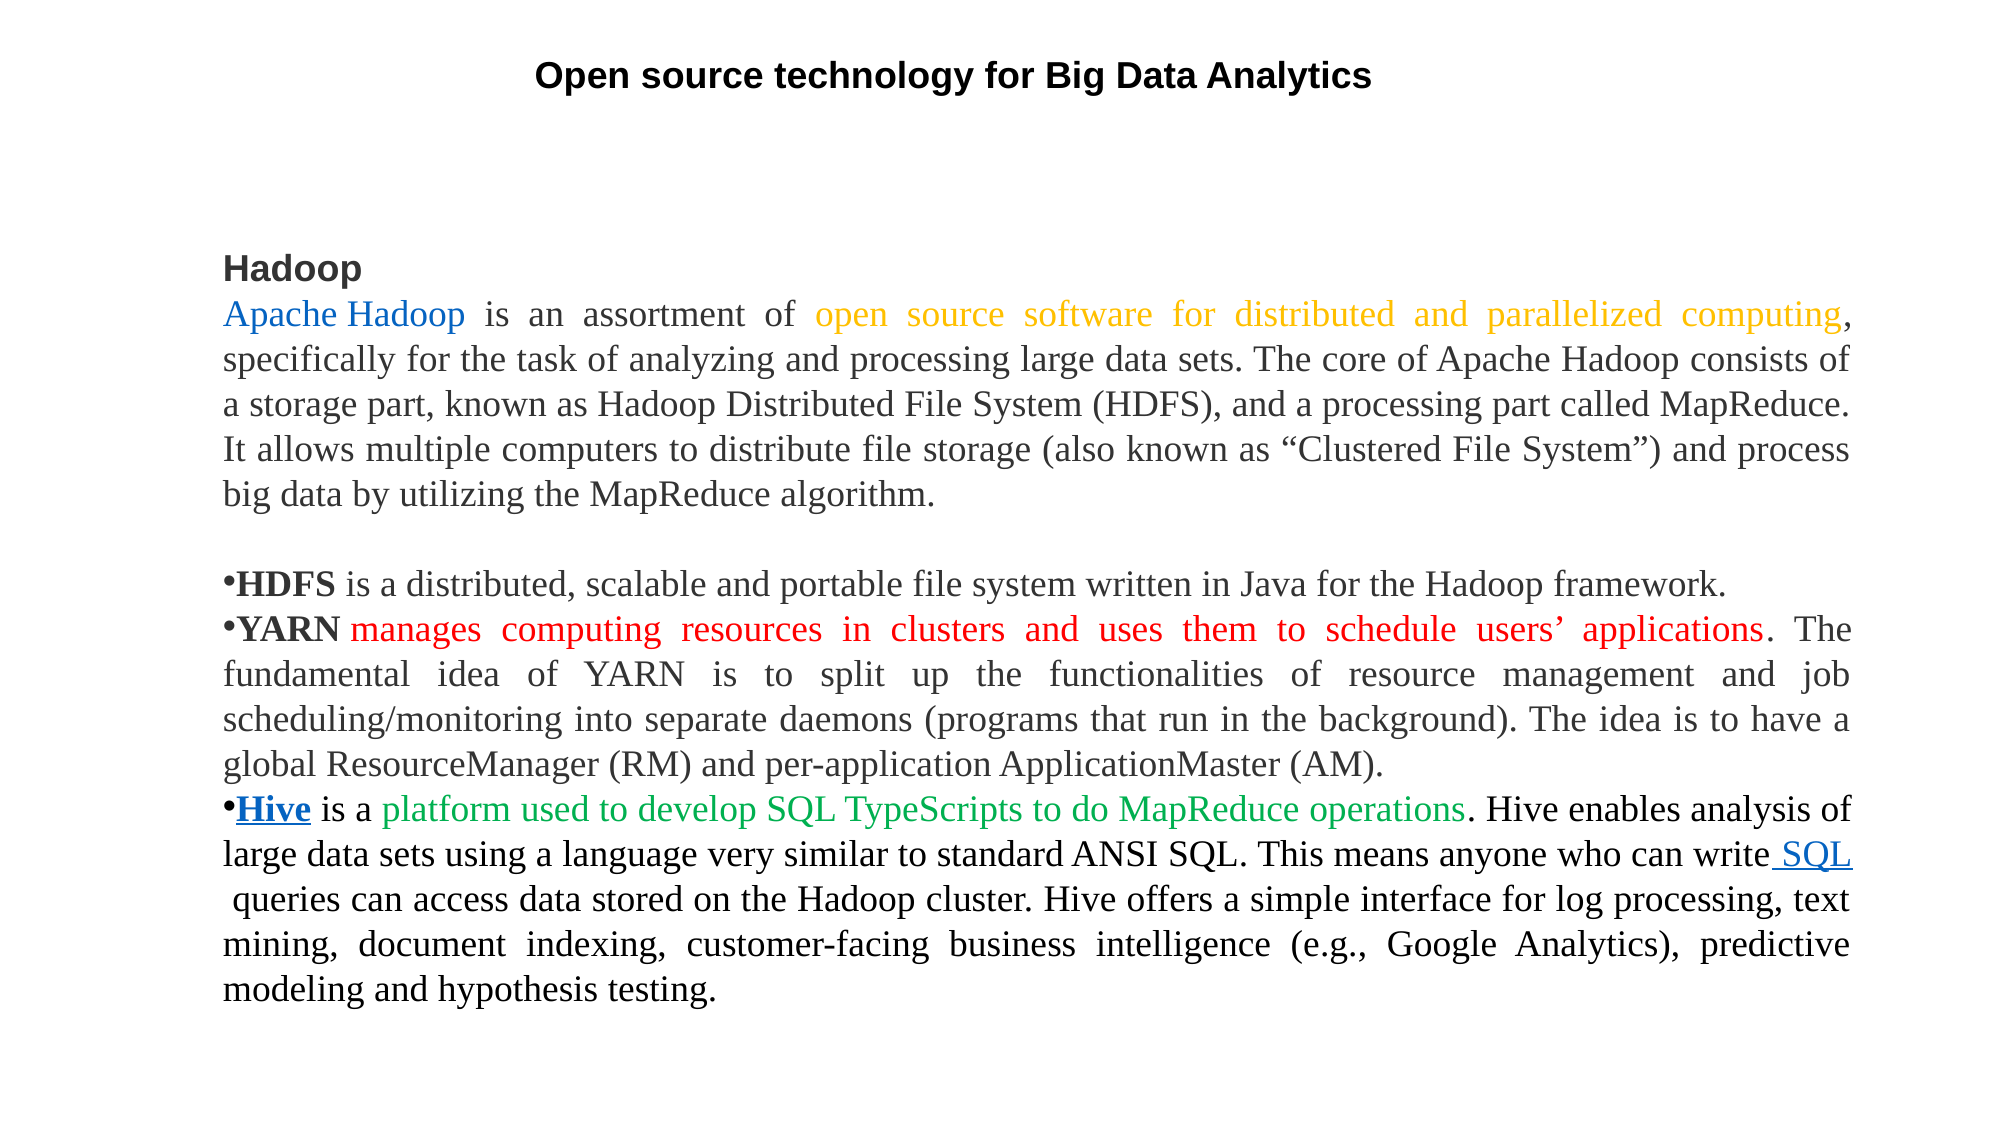

Open source technology for Big Data Analytics
Hadoop
Apache Hadoop is an assortment of open source software for distributed and parallelized computing, specifically for the task of analyzing and processing large data sets. The core of Apache Hadoop consists of a storage part, known as Hadoop Distributed File System (HDFS), and a processing part called MapReduce. It allows multiple computers to distribute file storage (also known as “Clustered File System”) and process big data by utilizing the MapReduce algorithm.

HDFS is a distributed, scalable and portable file system written in Java for the Hadoop framework.
YARN manages computing resources in clusters and uses them to schedule users’ applications. The fundamental idea of YARN is to split up the functionalities of resource management and job scheduling/monitoring into separate daemons (programs that run in the background). The idea is to have a global ResourceManager (RM) and per-application ApplicationMaster (AM).
Hive is a platform used to develop SQL TypeScripts to do MapReduce operations. Hive enables analysis of large data sets using a language very similar to standard ANSI SQL. This means anyone who can write SQL queries can access data stored on the Hadoop cluster. Hive offers a simple interface for log processing, text mining, document indexing, customer-facing business intelligence (e.g., Google Analytics), predictive modeling and hypothesis testing.